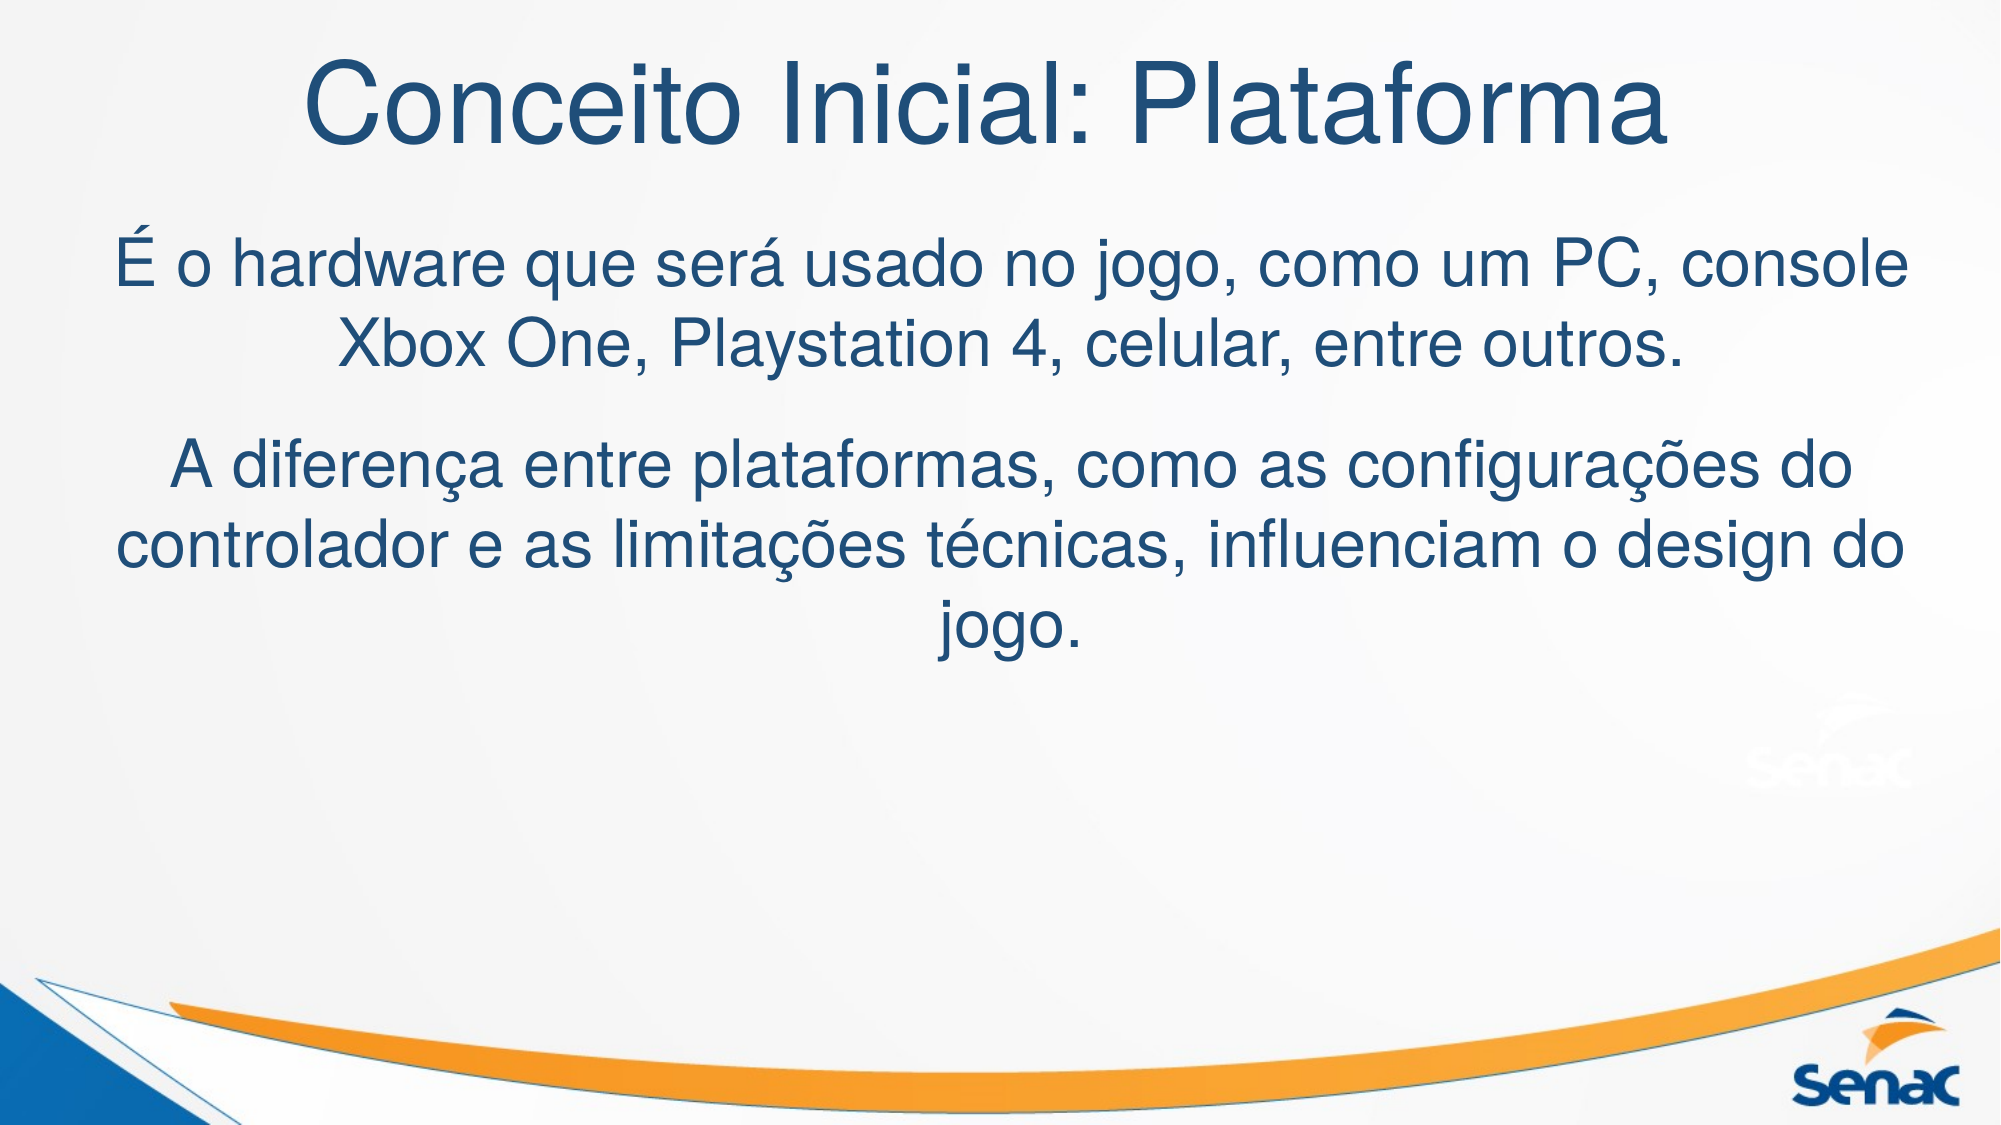

# Conceito Inicial: Plataforma
É o hardware que será usado no jogo, como um PC, console Xbox One, Playstation 4, celular, entre outros.
A diferença entre plataformas, como as configurações do controlador e as limitações técnicas, influenciam o design do jogo.